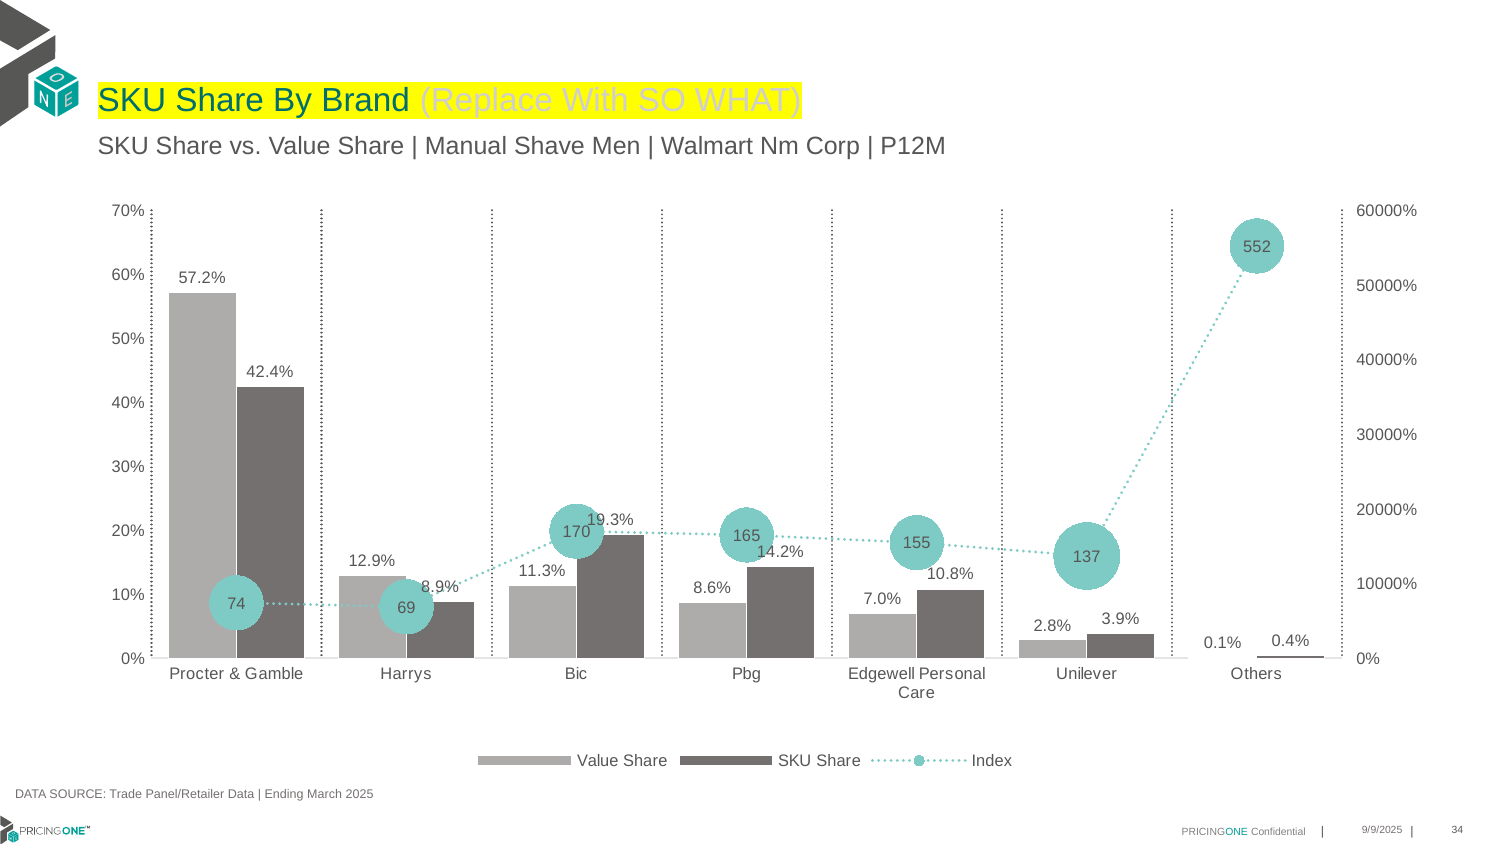

# SKU Share By Brand (Replace With SO WHAT)
SKU Share vs. Value Share | Manual Shave Men | Walmart Nm Corp | P12M

### Chart

| Category | Value Share | SKU Share | Index |
|---|---|---|---|
| Procter & Gamble | 0.5721587579210904 | 0.42446043165467695 | 74.18577899548934 |
| Harrys | 0.12903402387555485 | 0.08892885691446847 | 68.91892095082979 |
| Bic | 0.11338439265590908 | 0.19284572342126308 | 170.08136561307657 |
| Pbg | 0.08636083698415162 | 0.14248601119104726 | 164.9891503682339 |
| Edgewell Personal Care | 0.0698622540308516 | 0.10811350919264597 | 154.75239196391 |
| Unilever | 0.028475386707381922 | 0.03896882494004799 | 136.8509068568532 |
| Others | 0.0007238682955129609 | 0.003996802557953641 | 552.1449941555118 |
DATA SOURCE: Trade Panel/Retailer Data | Ending March 2025

9/9/2025
34